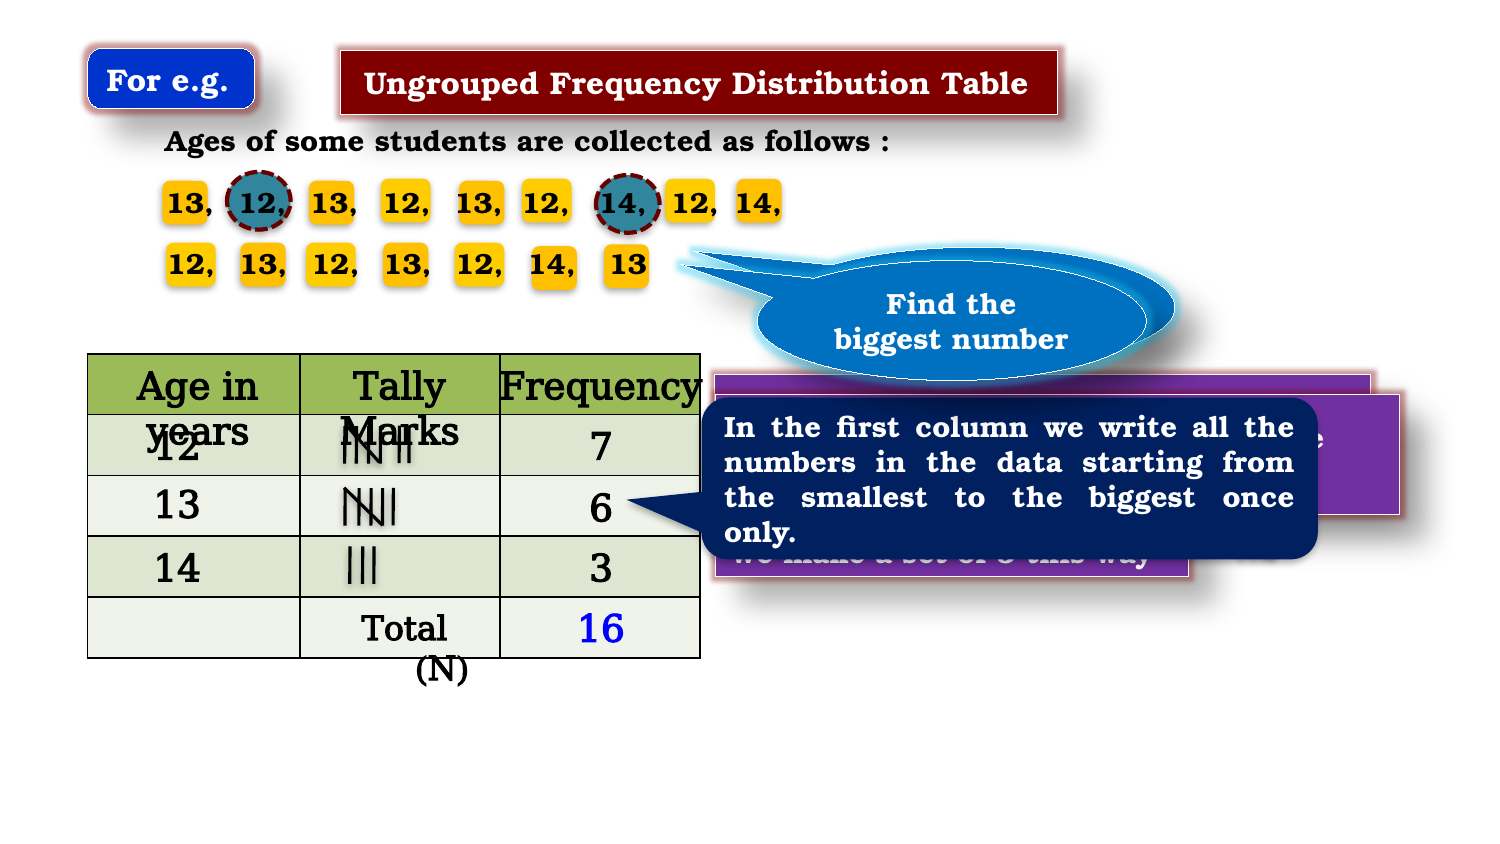

For e.g.

Ungrouped Frequency Distribution Table
	Ages of some students are collected as follows :

13,
12,
13,
12,
13,
12,
14,
12,
14,

12,
13,
12,
13,
12,
14,
13

Find the smallest number
Find the biggest number
|  |  |  |
| --- | --- | --- |
|  |  |  |
|  |  |  |
|  |  |  |
|  |  |  |
Age in years
Tally Marks
Frequency
In the tally marks column we put sticks
 like this

Frequency is number of tally marks we put
In the first column we write all the numbers in the data starting from the smallest to the biggest once only.
12
7
13
6
We make a set of 5 this way

14
3
16
Total (N)